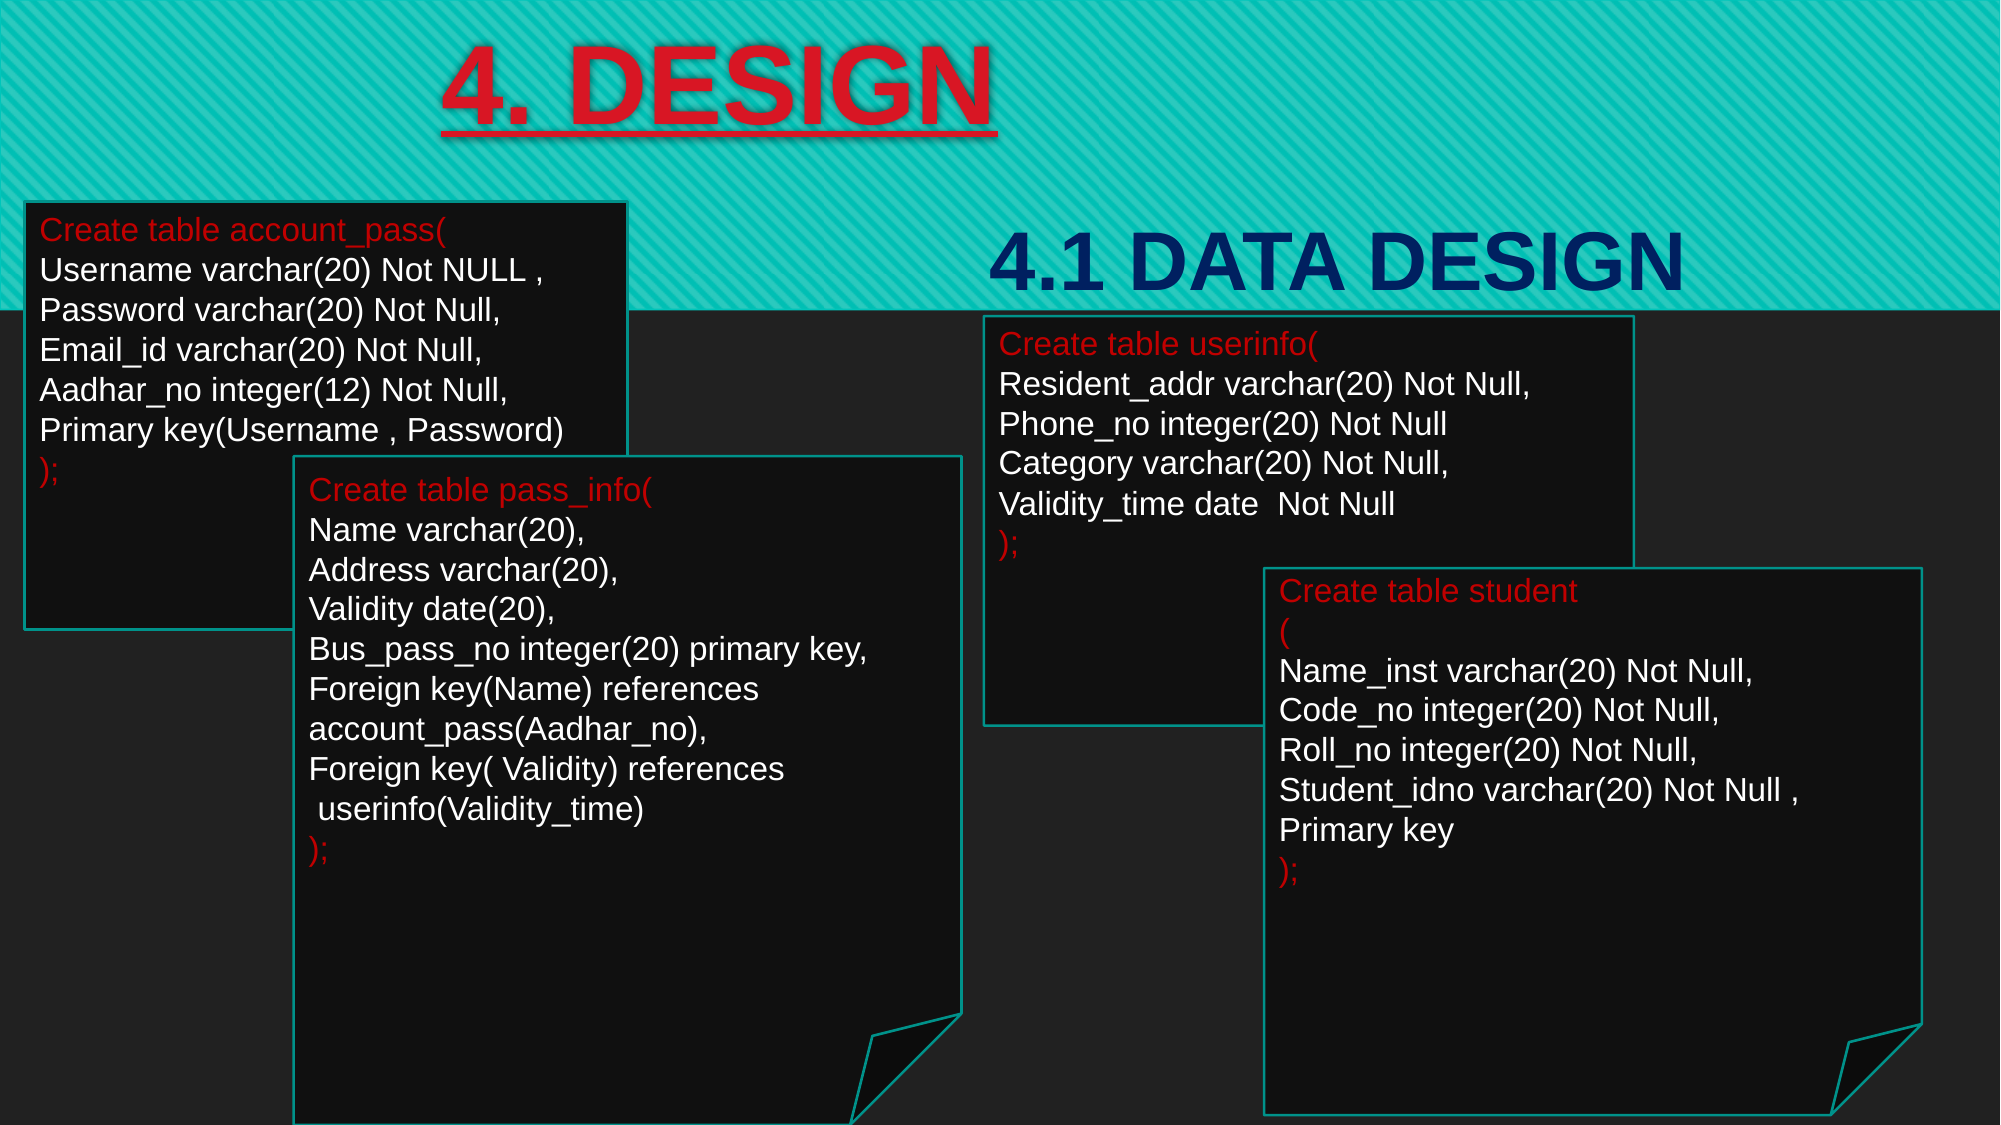

# 4. DESIGN
4.1 DATA DESIGN
Create table account_pass(
Username varchar(20) Not NULL ,
Password varchar(20) Not Null,
Email_id varchar(20) Not Null,
Aadhar_no integer(12) Not Null,
Primary key(Username , Password)
);

Create table userinfo(
Resident_addr varchar(20) Not Null,
Phone_no integer(20) Not Null
Category varchar(20) Not Null,
Validity_time date  Not Null
);

Create table pass_info(
Name varchar(20),
Address varchar(20),
Validity date(20),
Bus_pass_no integer(20) primary key,
Foreign key(Name) references account_pass(Aadhar_no),
Foreign key( Validity) references  userinfo(Validity_time)
);

Create table student
(
Name_inst varchar(20) Not Null,
Code_no integer(20) Not Null,
Roll_no integer(20) Not Null,
Student_idno varchar(20) Not Null , Primary key
);